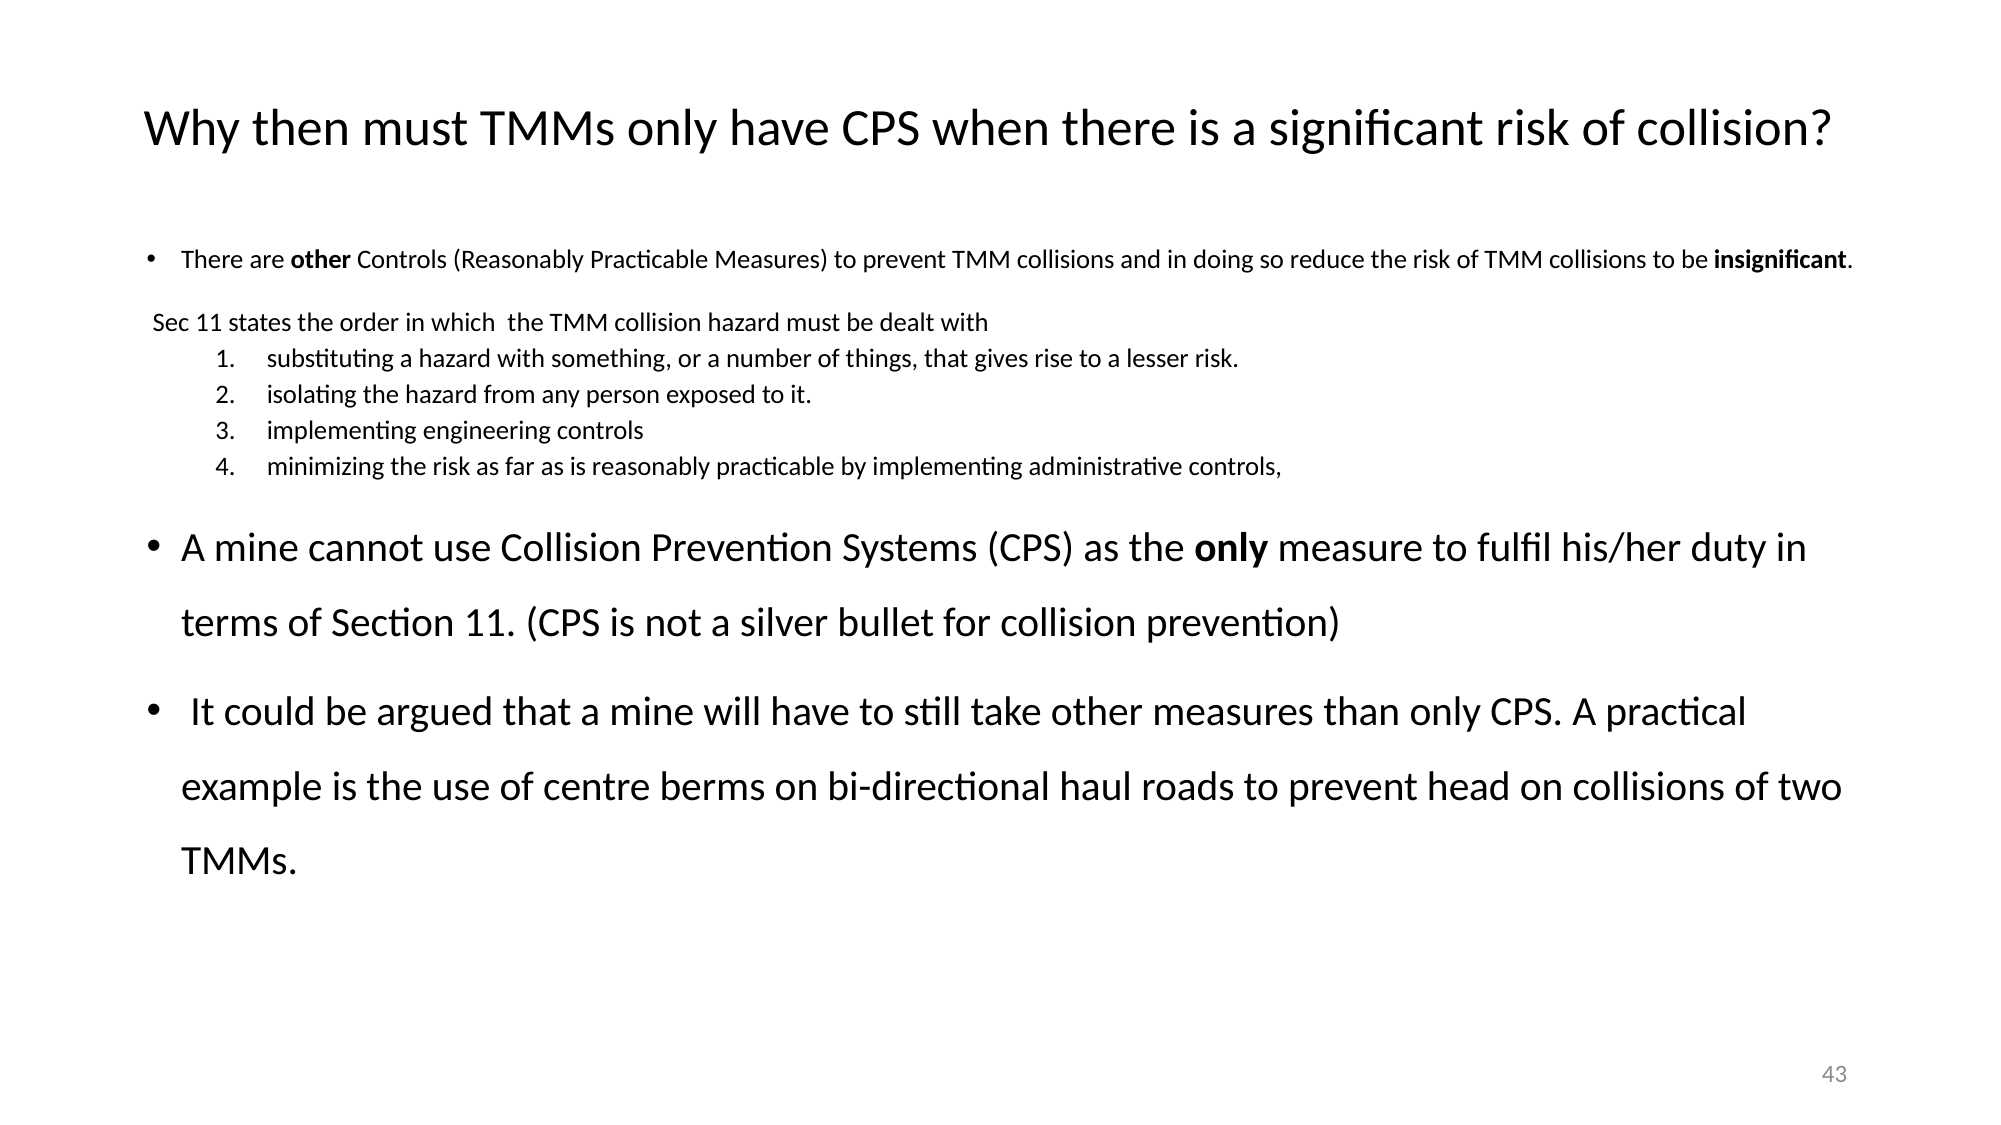

# Why then must TMMs only have CPS when there is a significant risk of collision?
There are other Controls (Reasonably Practicable Measures) to prevent TMM collisions and in doing so reduce the risk of TMM collisions to be insignificant.
 Sec 11 states the order in which  the TMM collision hazard must be dealt with
substituting a hazard with something, or a number of things, that gives rise to a lesser risk.
isolating the hazard from any person exposed to it.
implementing engineering controls
minimizing the risk as far as is reasonably practicable by implementing administrative controls,
A mine cannot use Collision Prevention Systems (CPS) as the only measure to fulfil his/her duty in terms of Section 11. (CPS is not a silver bullet for collision prevention)
 It could be argued that a mine will have to still take other measures than only CPS. A practical example is the use of centre berms on bi-directional haul roads to prevent head on collisions of two TMMs.

43